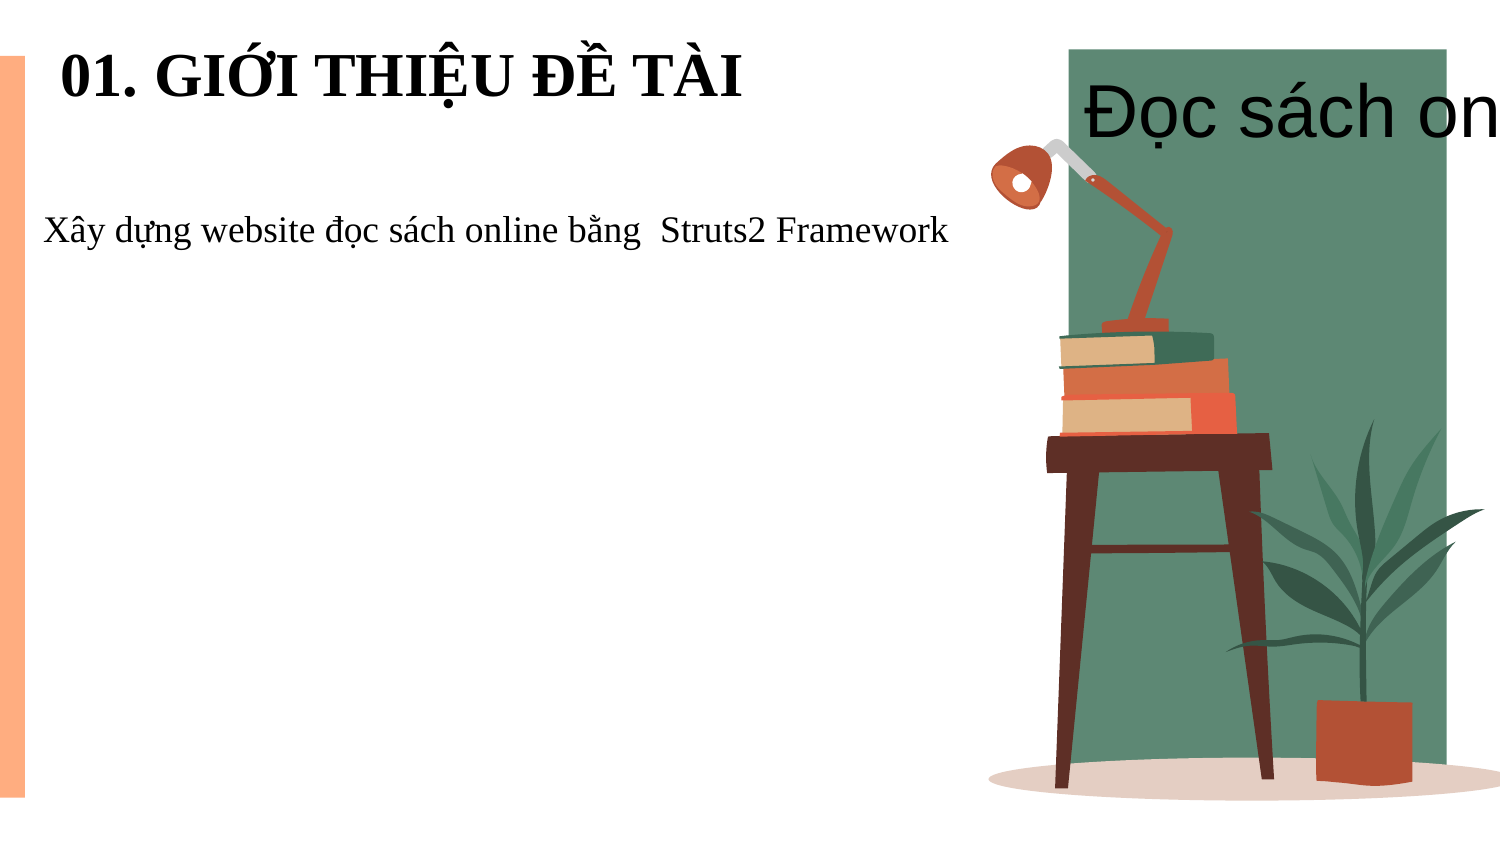

01. GIỚI THIỆU ĐỀ TÀI
# Đọc sách online

Xây dựng website đọc sách online bằng  Struts2 Framework